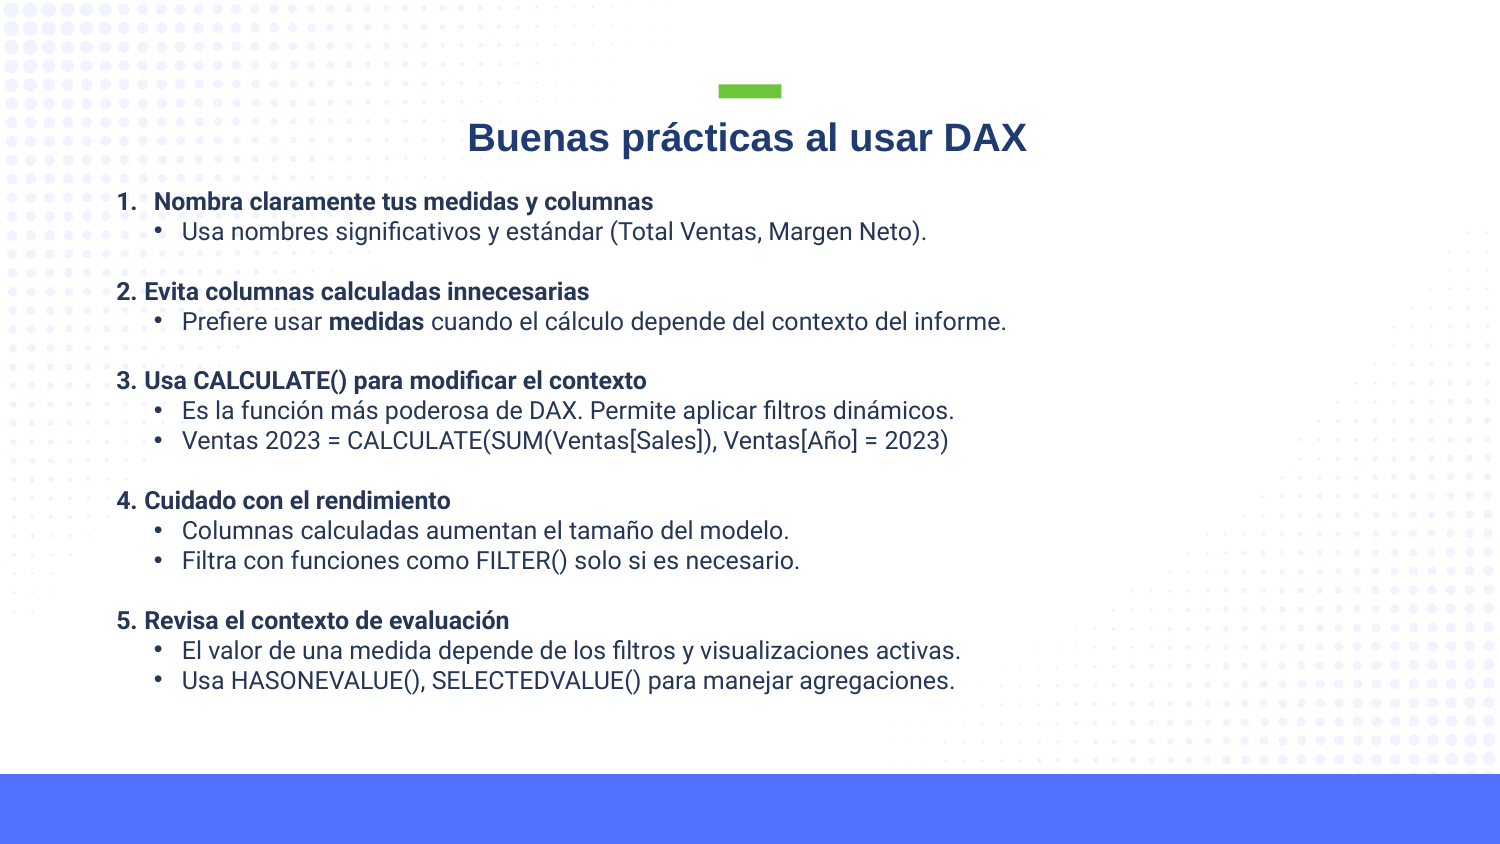

Buenas prácticas al usar DAX
Nombra claramente tus medidas y columnas
Usa nombres significativos y estándar (Total Ventas, Margen Neto).

Evita columnas calculadas innecesarias
Prefiere usar medidas cuando el cálculo depende del contexto del informe.

Usa CALCULATE() para modificar el contexto
Es la función más poderosa de DAX. Permite aplicar filtros dinámicos.
Ventas 2023 = CALCULATE(SUM(Ventas[Sales]), Ventas[Año] = 2023)

Cuidado con el rendimiento
Columnas calculadas aumentan el tamaño del modelo.
Filtra con funciones como FILTER() solo si es necesario.

Revisa el contexto de evaluación
El valor de una medida depende de los filtros y visualizaciones activas.
Usa HASONEVALUE(), SELECTEDVALUE() para manejar agregaciones.